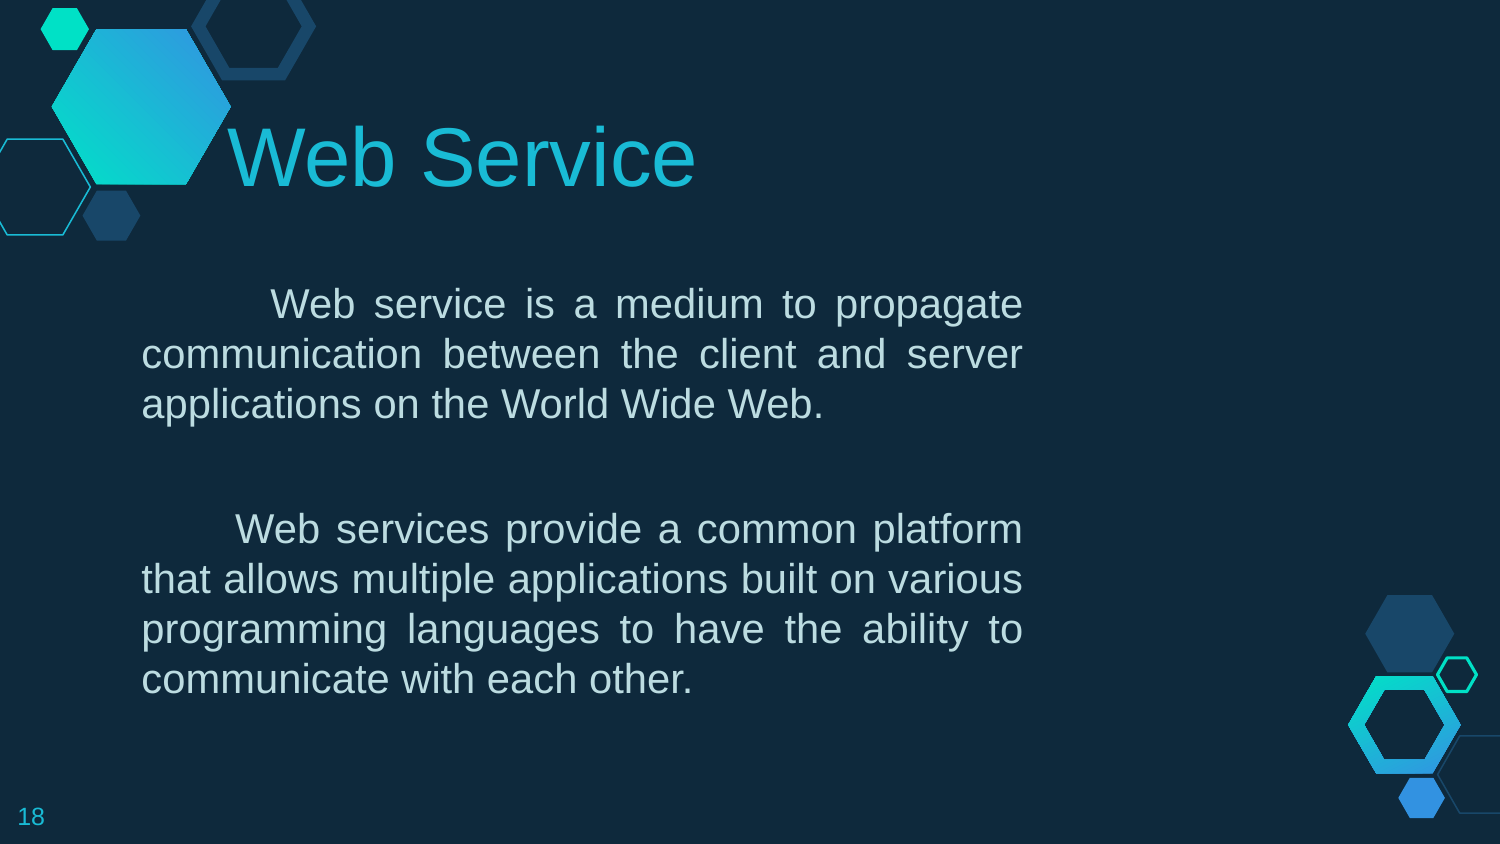

Web Service
       Web service is a medium to propagate communication between the client and server applications on the World Wide Web.

      Web services provide a common platform that allows multiple applications built on various programming languages to have the ability to communicate with each other.
18